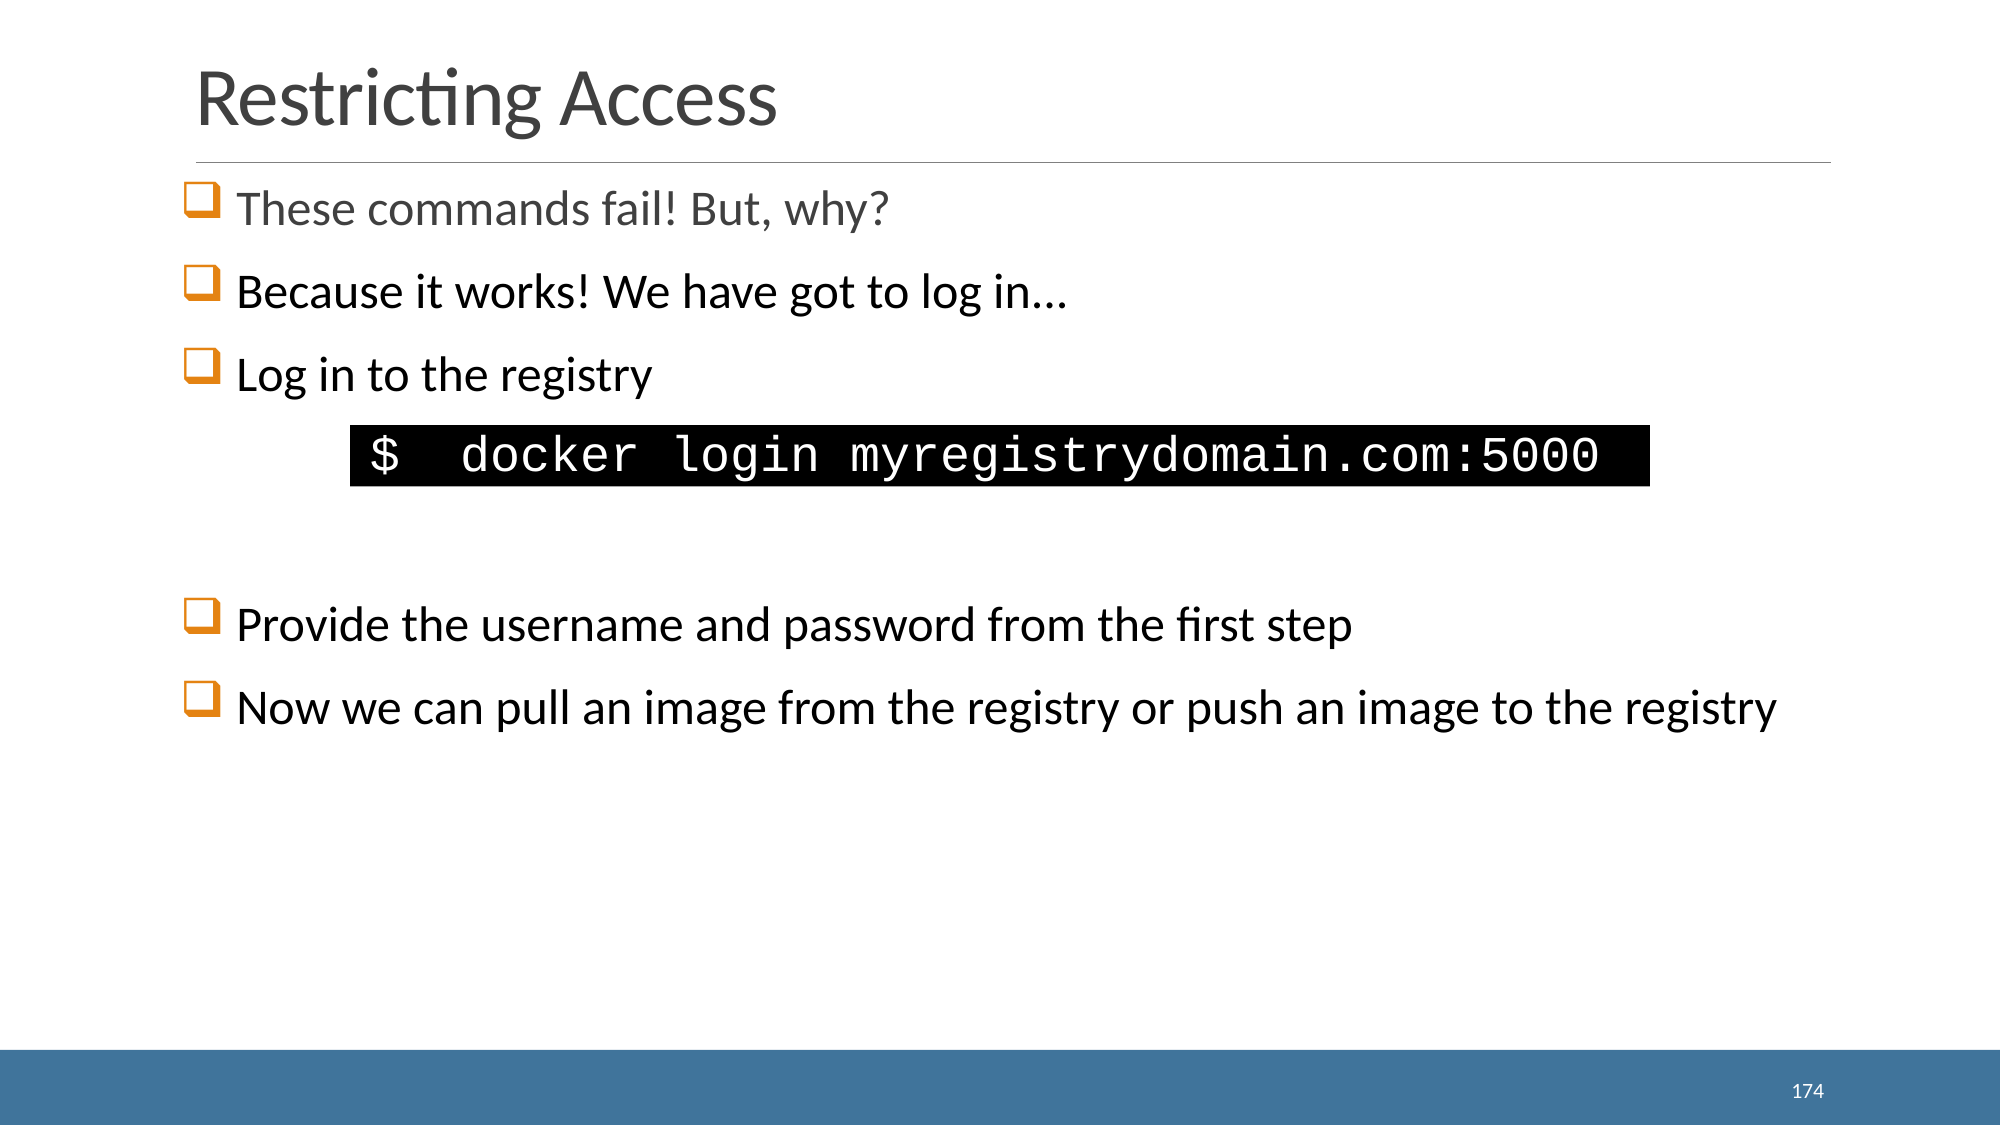

# Restricting Access
 These commands fail! But, why?
 Because it works! We have got to log in...
 Log in to the registry

 Provide the username and password from the first step
 Now we can pull an image from the registry or push an image to the registry

$  docker login myregistrydomain.com:5000

174